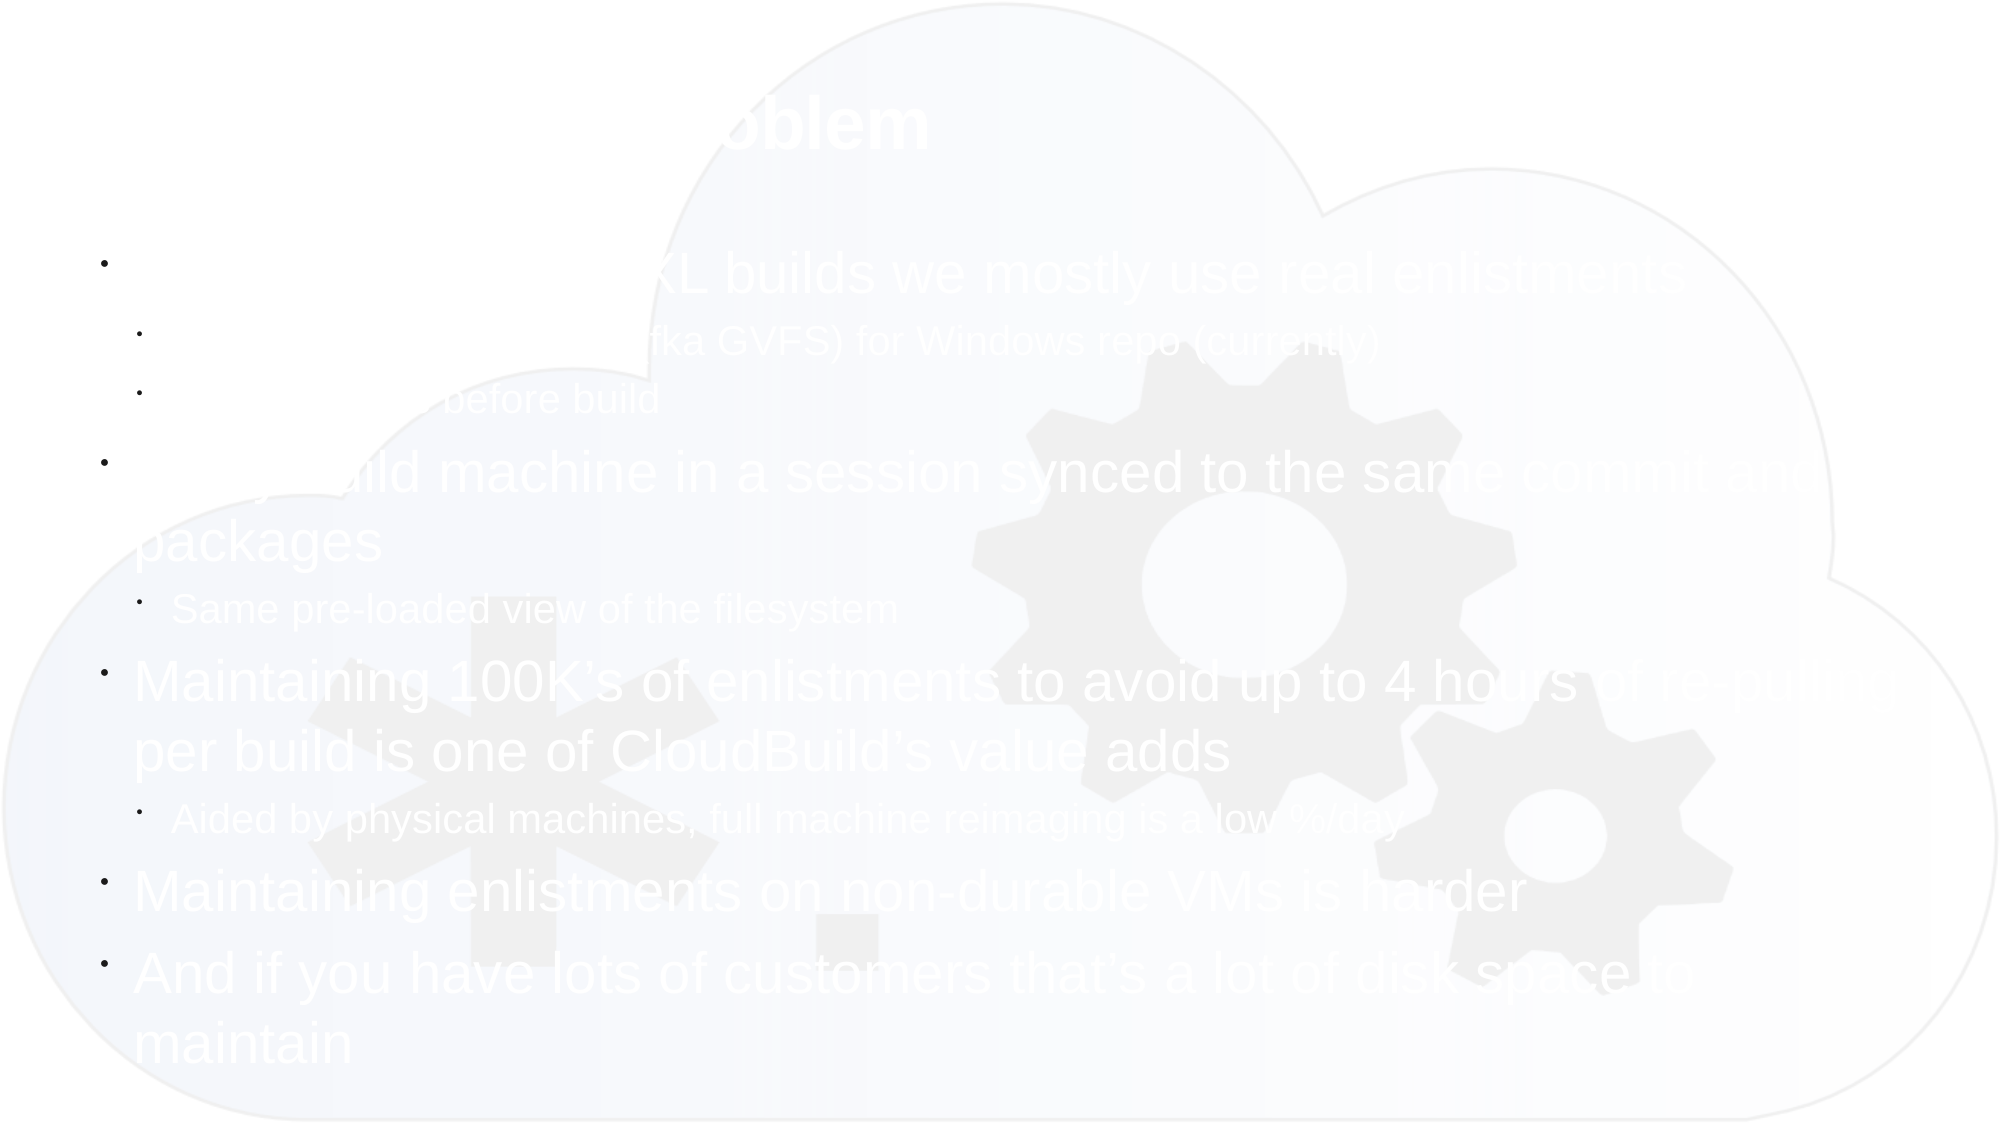

# The Enlistment Problem
In QuickBuild, BuildXL builds we mostly use real enlistments
Virtual Filesystem for Git (fka GVFS) for Windows repo (currently)
Pull packages before build
Every build machine in a session synced to the same commit and packages
Same pre-loaded view of the filesystem
Maintaining 100K’s of enlistments to avoid up to 4 hours of re-pulling per build is one of CloudBuild’s value adds
Aided by physical machines, full machine reimaging is a low %/day
Maintaining enlistments on non-durable VMs is harder
And if you have lots of customers that’s a lot of disk space to maintain